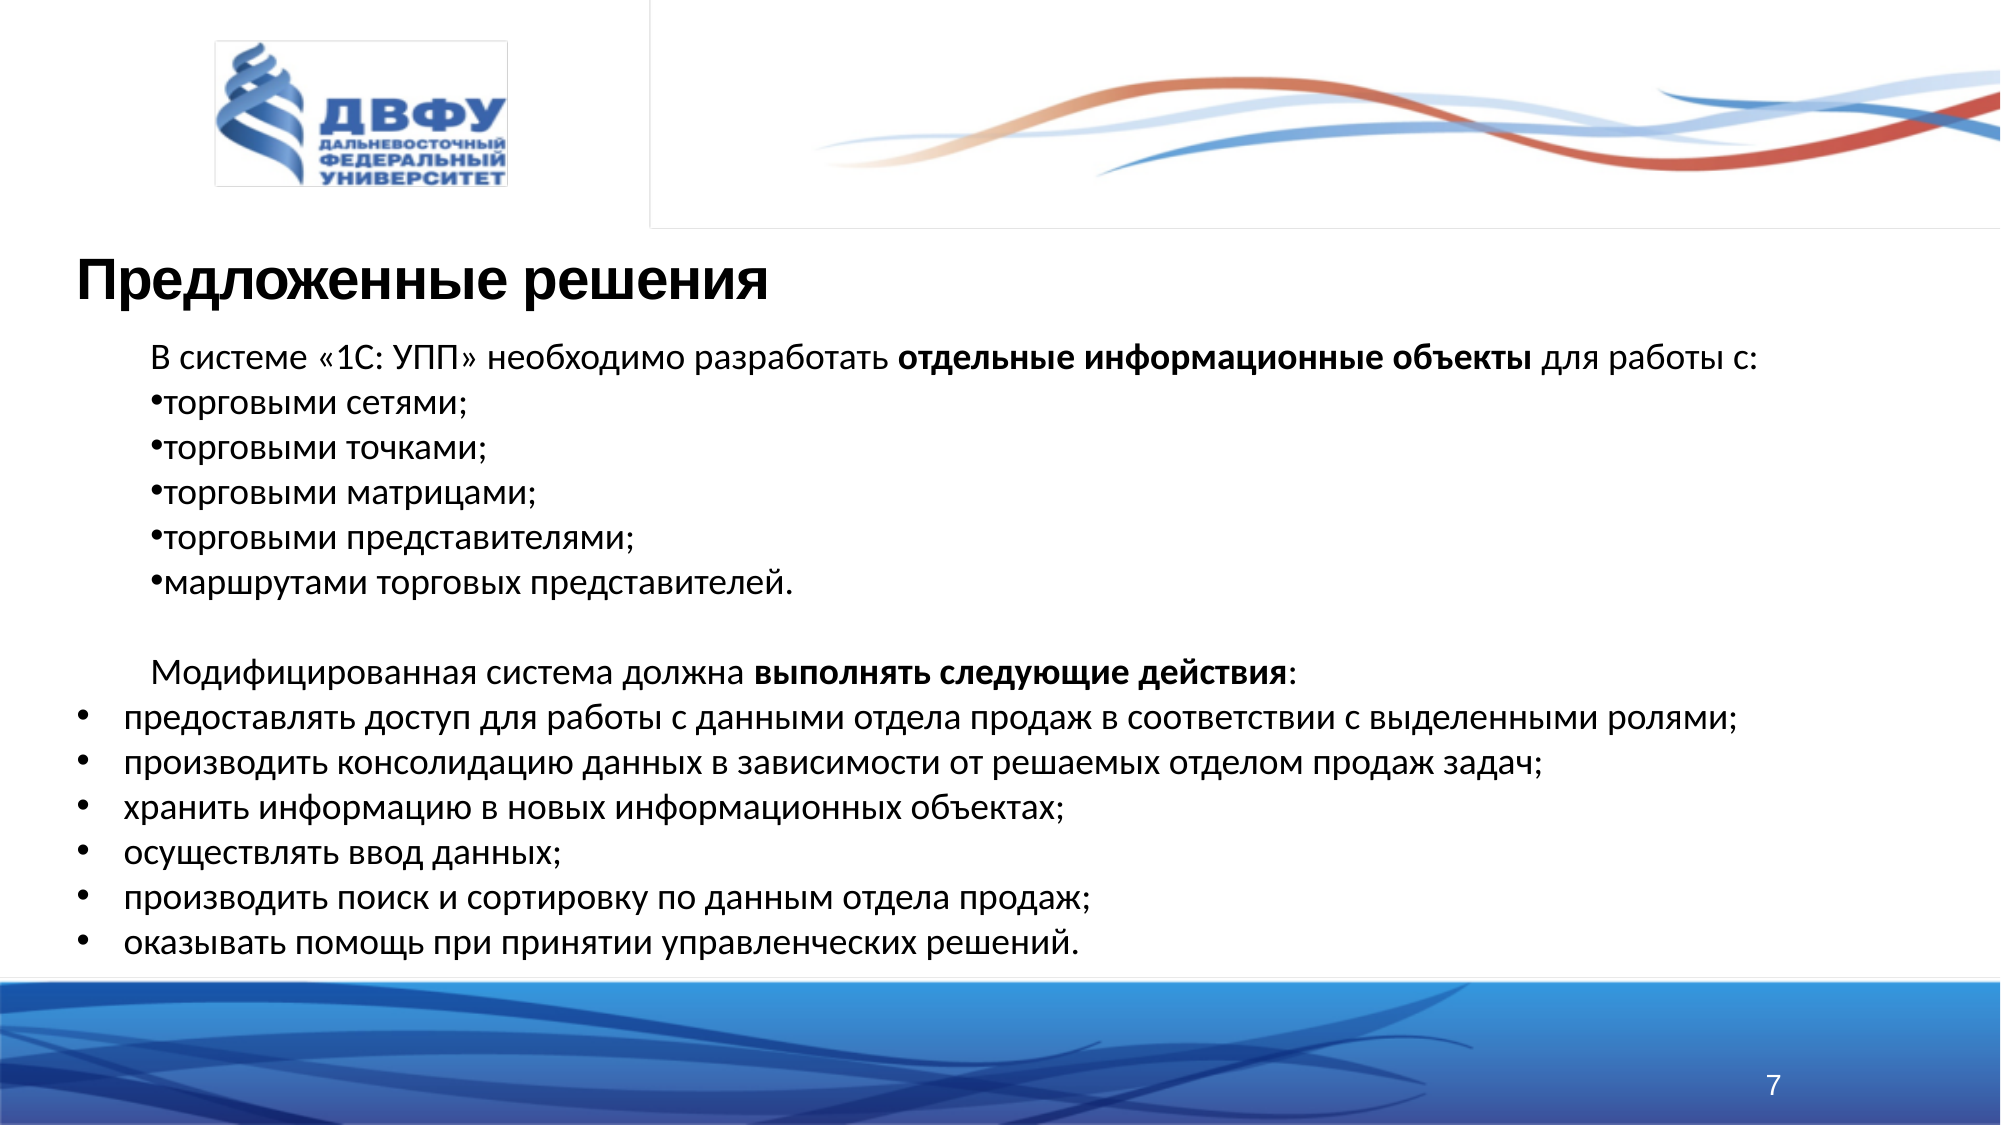

Предложенные решения
В системе «1С: УПП» необходимо разработать отдельные информационные объекты для работы с:
торговыми сетями;
торговыми точками;
торговыми матрицами;
торговыми представителями;
маршрутами торговых представителей.

Модифицированная система должна выполнять следующие действия:
предоставлять доступ для работы с данными отдела продаж в соответствии с выделенными ролями;
производить консолидацию данных в зависимости от решаемых отделом продаж задач;
хранить информацию в новых информационных объектах;
осуществлять ввод данных;
производить поиск и сортировку по данным отдела продаж;
оказывать помощь при принятии управленческих решений.

7